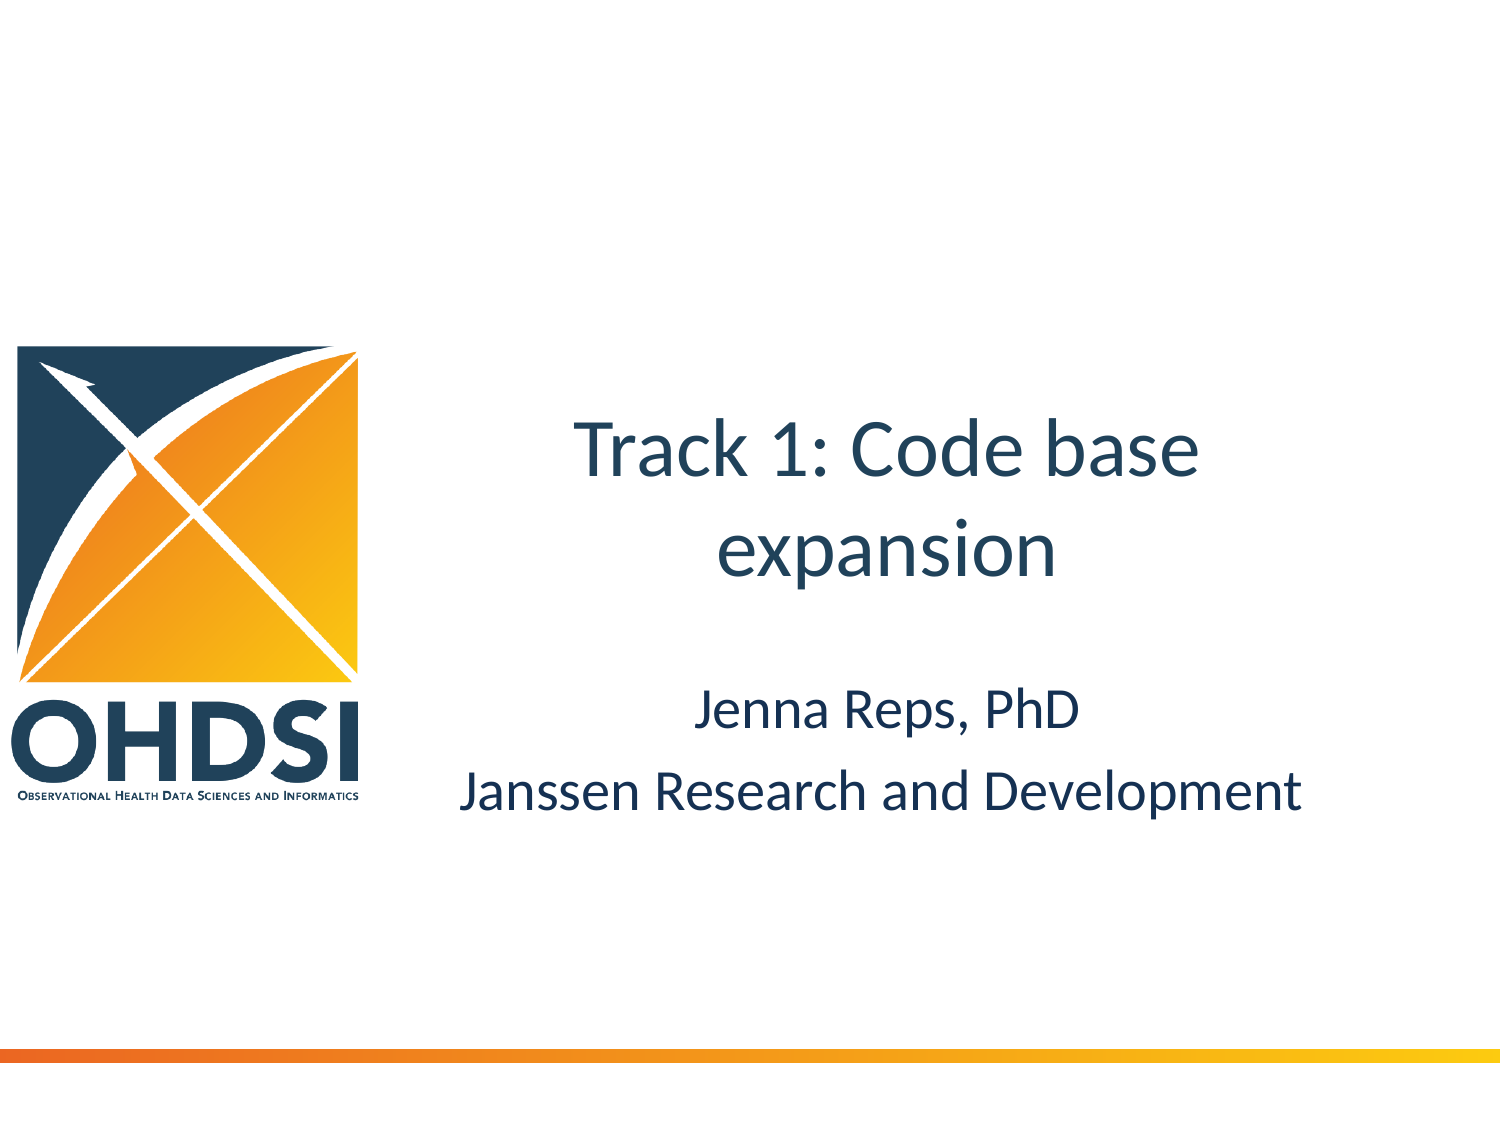

# Track 1: Code base expansion
Jenna Reps, PhD
Janssen Research and Development